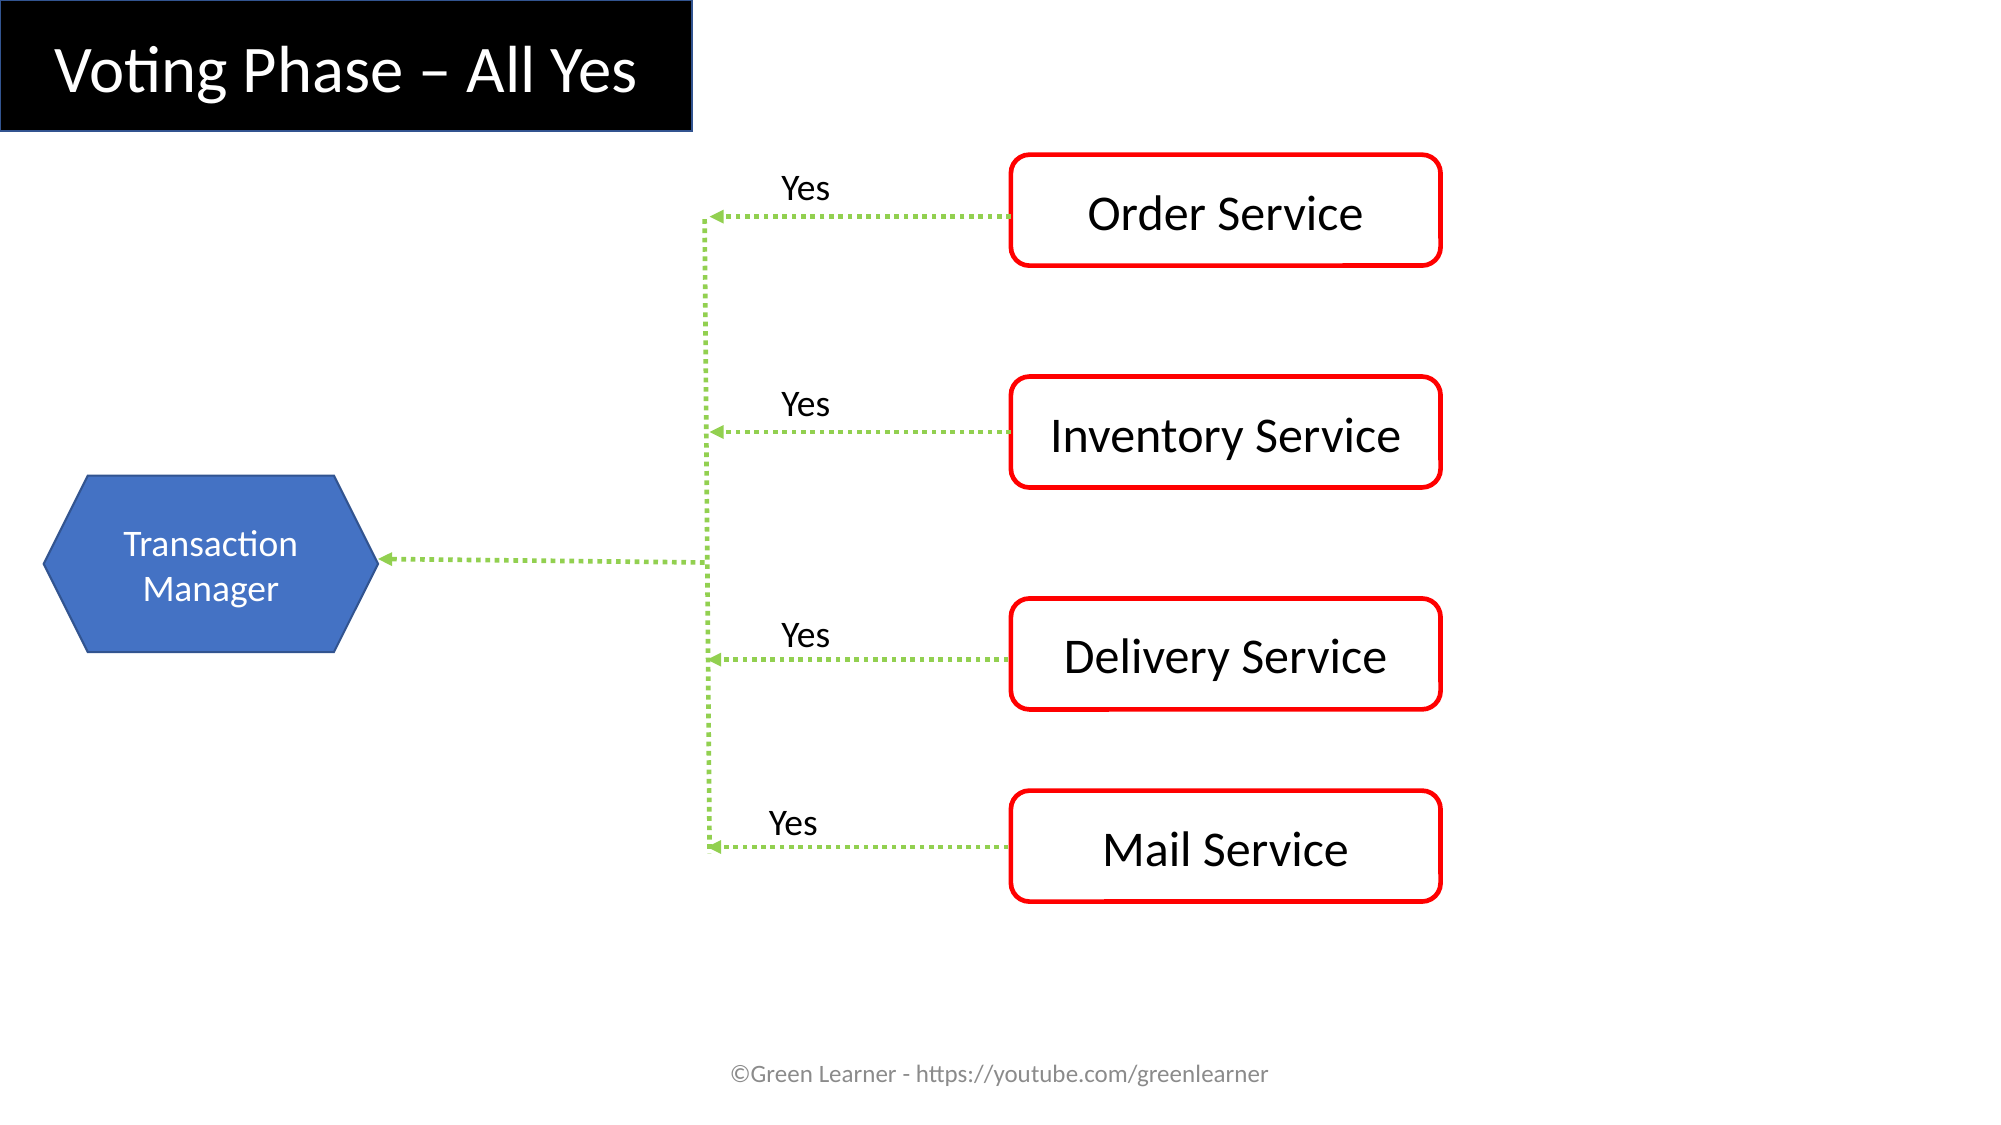

Voting Phase – All Yes
Order Service
Yes
Yes
Inventory Service
Transaction Manager
Delivery Service
Yes
Yes
Mail Service
©Green Learner - https://youtube.com/greenlearner